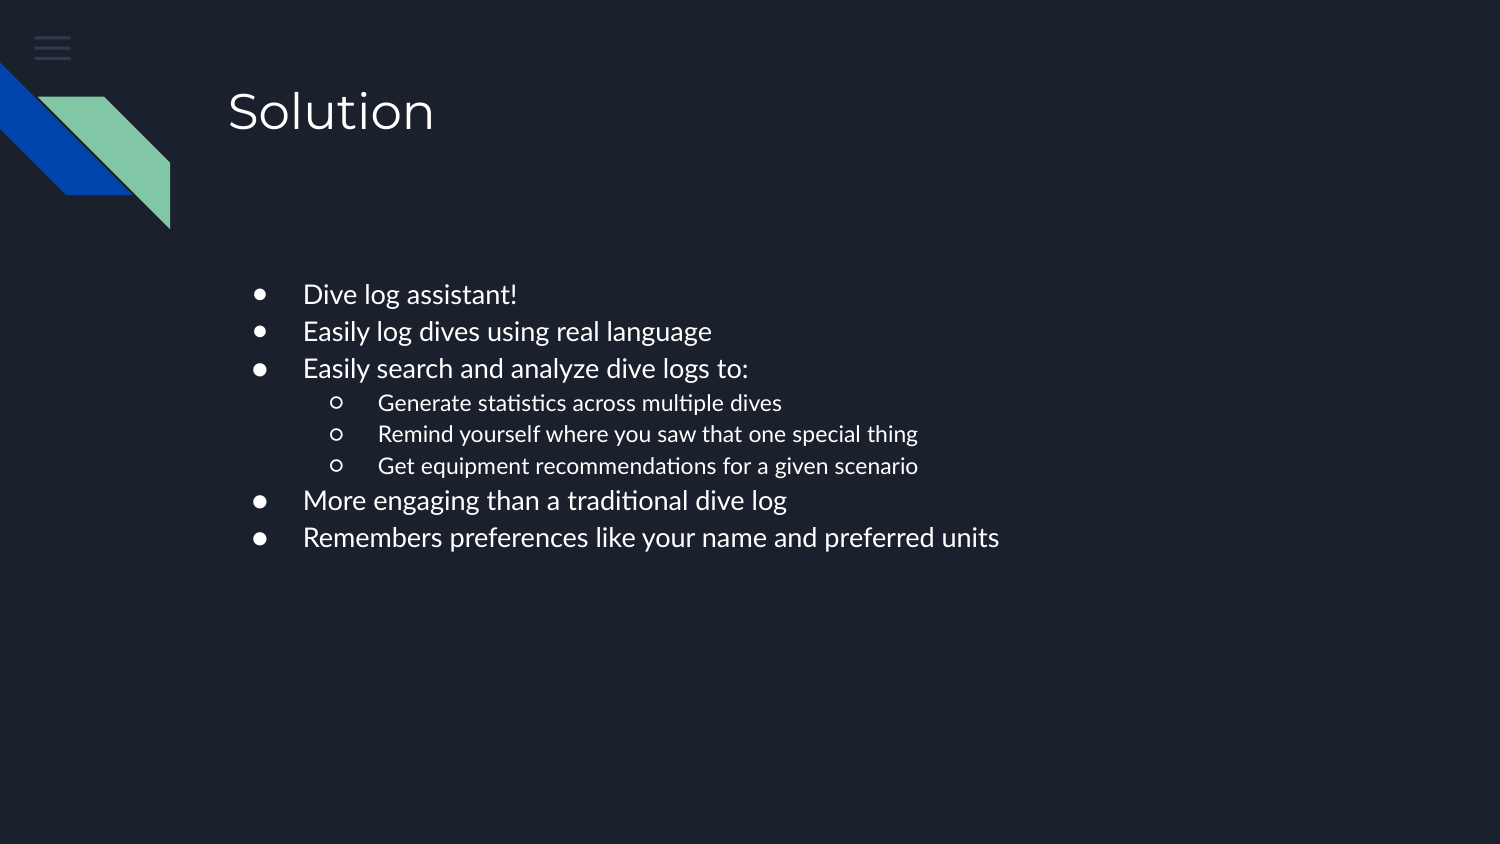

# Solution
Dive log assistant!
Easily log dives using real language
Easily search and analyze dive logs to:
Generate statistics across multiple dives
Remind yourself where you saw that one special thing
Get equipment recommendations for a given scenario
More engaging than a traditional dive log
Remembers preferences like your name and preferred units